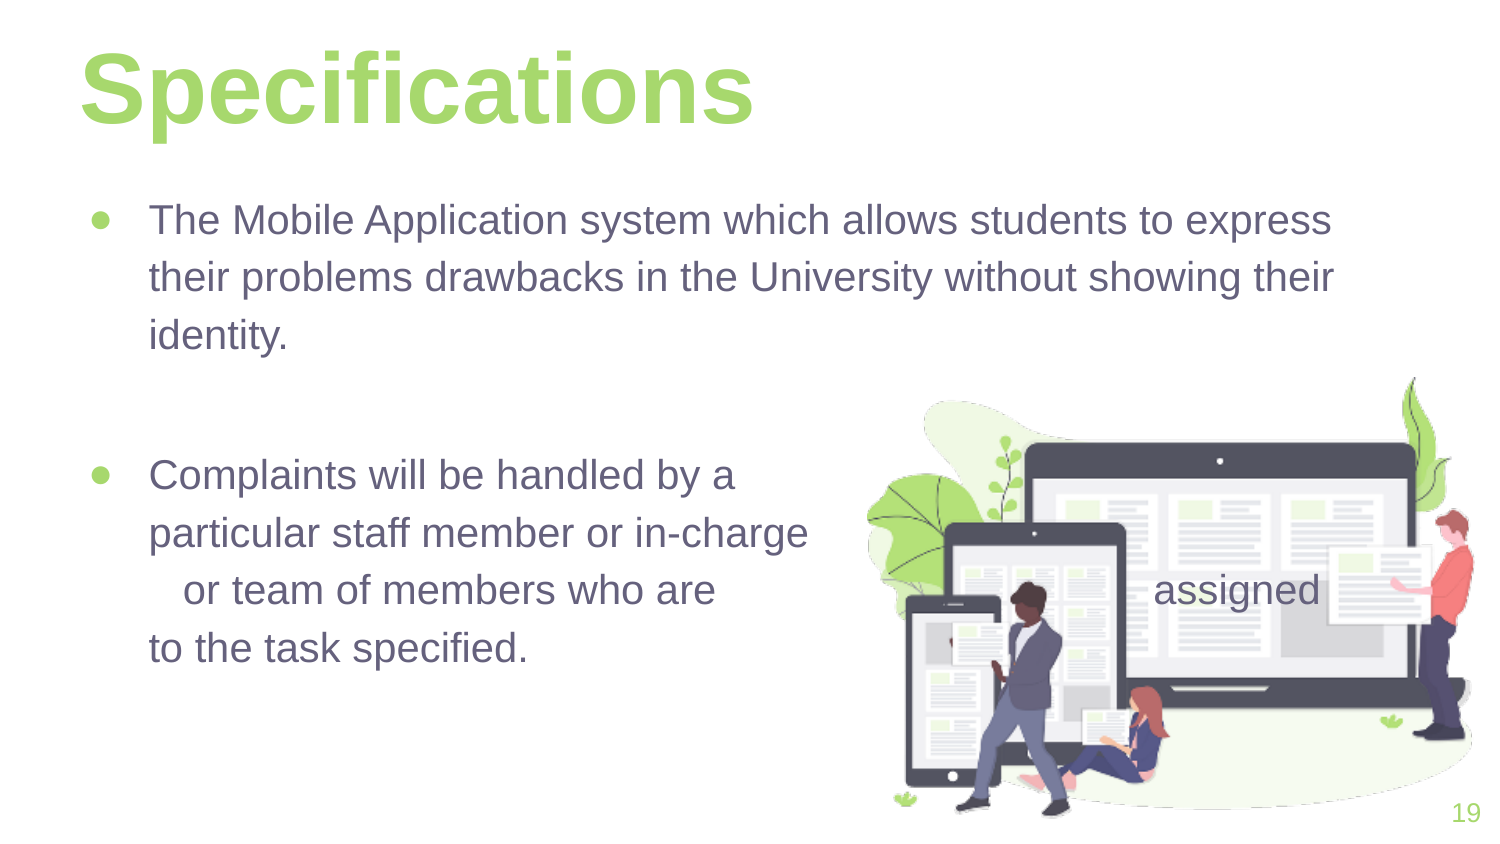

# Specifications
The Mobile Application system which allows students to express their problems drawbacks in the University without showing their identity.

Complaints will be handled by a                                              particular staff member or in-charge                                                   or team of members who are                                      assigned to the task specified.
19